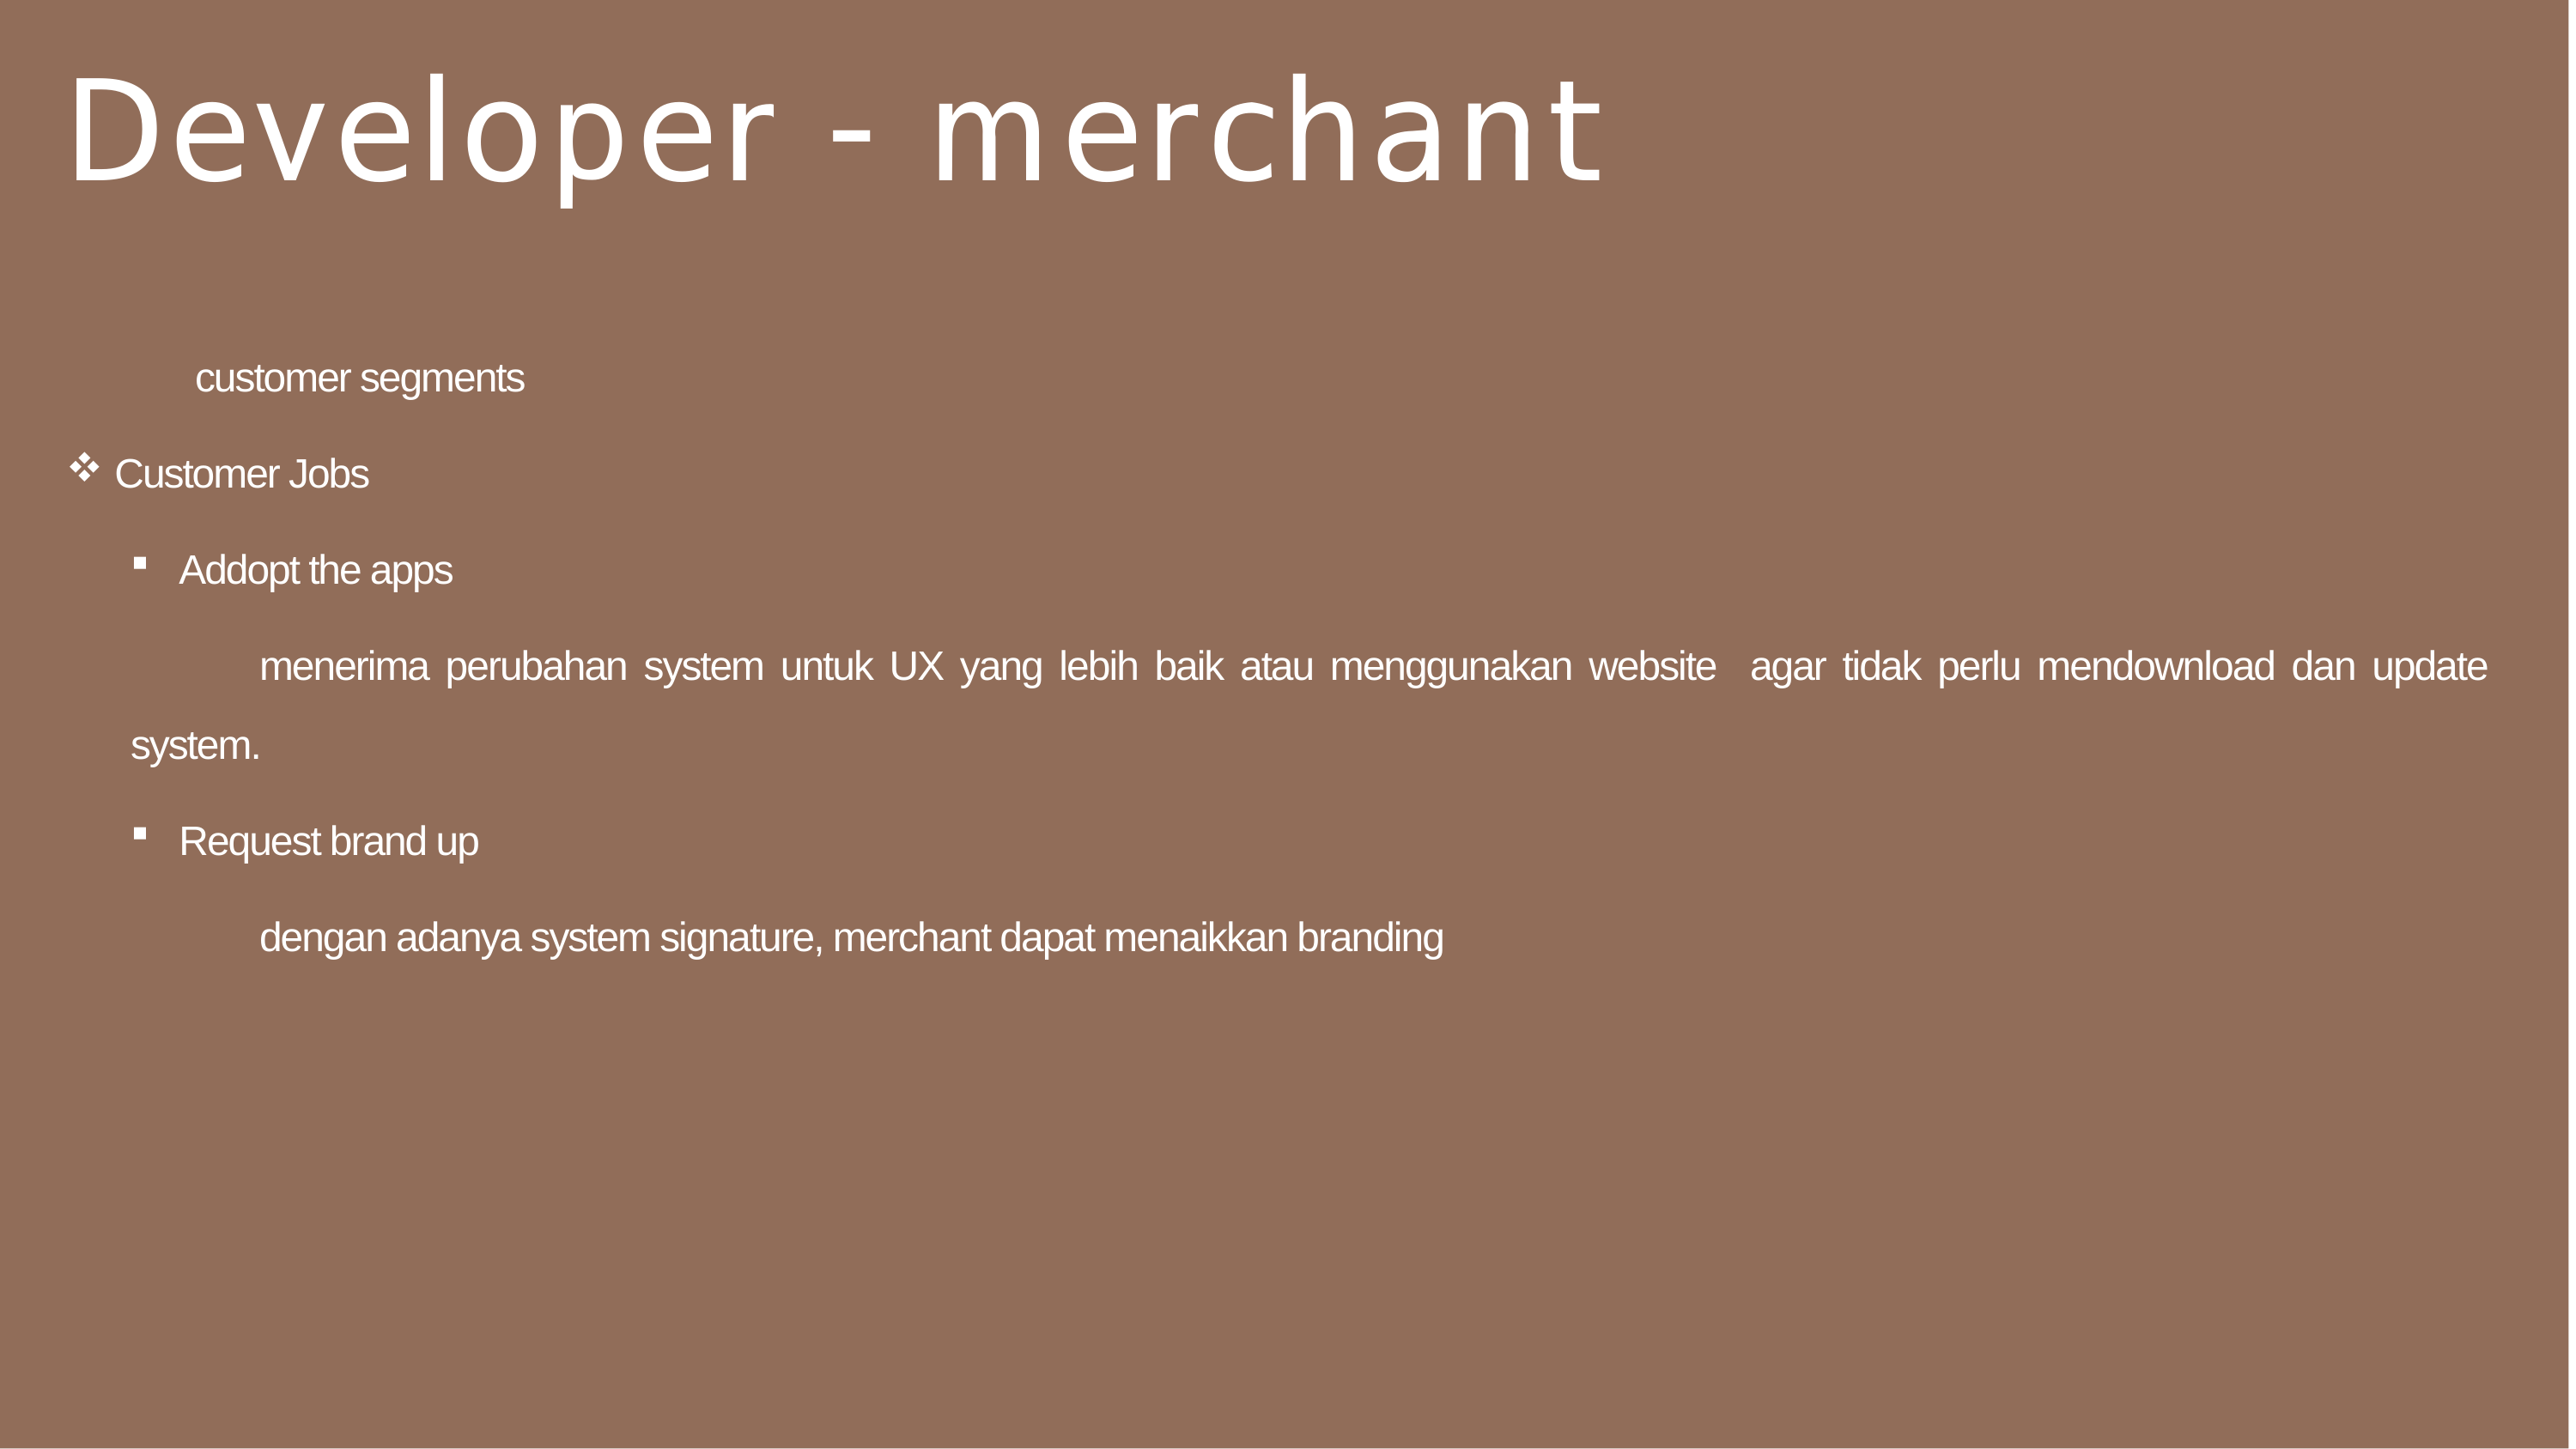

Developer - merchant

	customer segments
Customer Jobs
Addopt the apps
	menerima perubahan system untuk UX yang lebih baik atau menggunakan website  agar tidak perlu mendownload dan update system.
Request brand up
	dengan adanya system signature, merchant dapat menaikkan branding